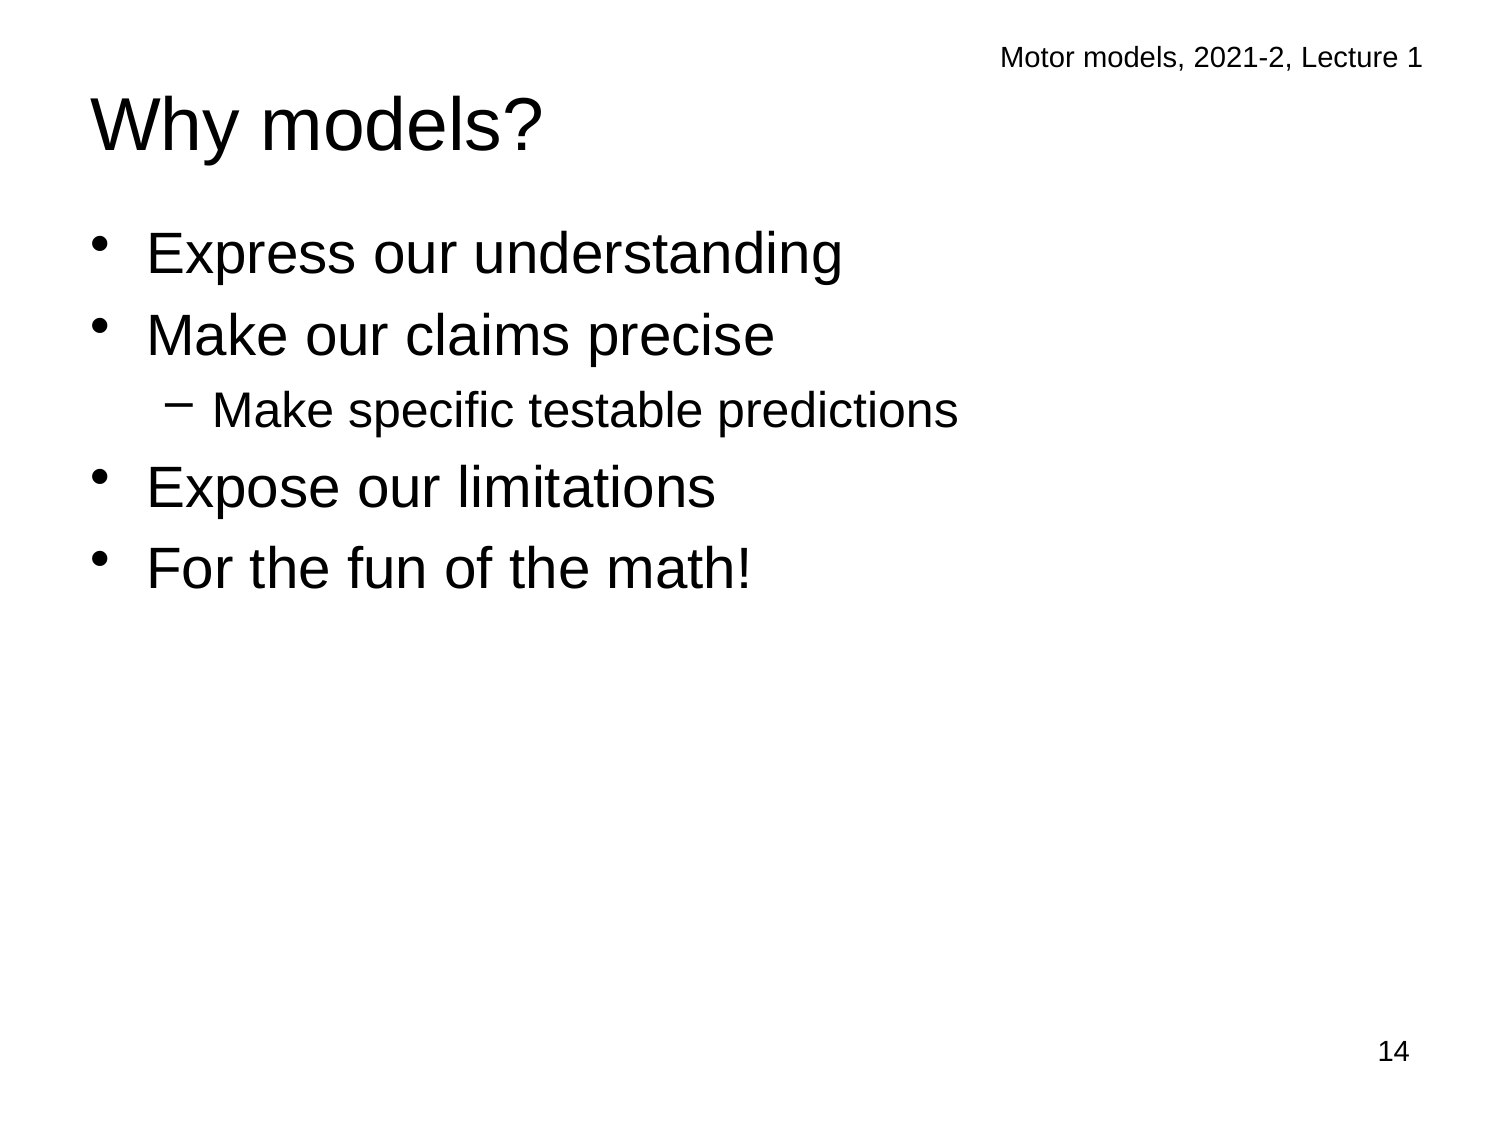

Motor models, 2021-2, Lecture 1
# Why models?
Express our understanding
Make our claims precise
Make specific testable predictions
Expose our limitations
For the fun of the math!

14